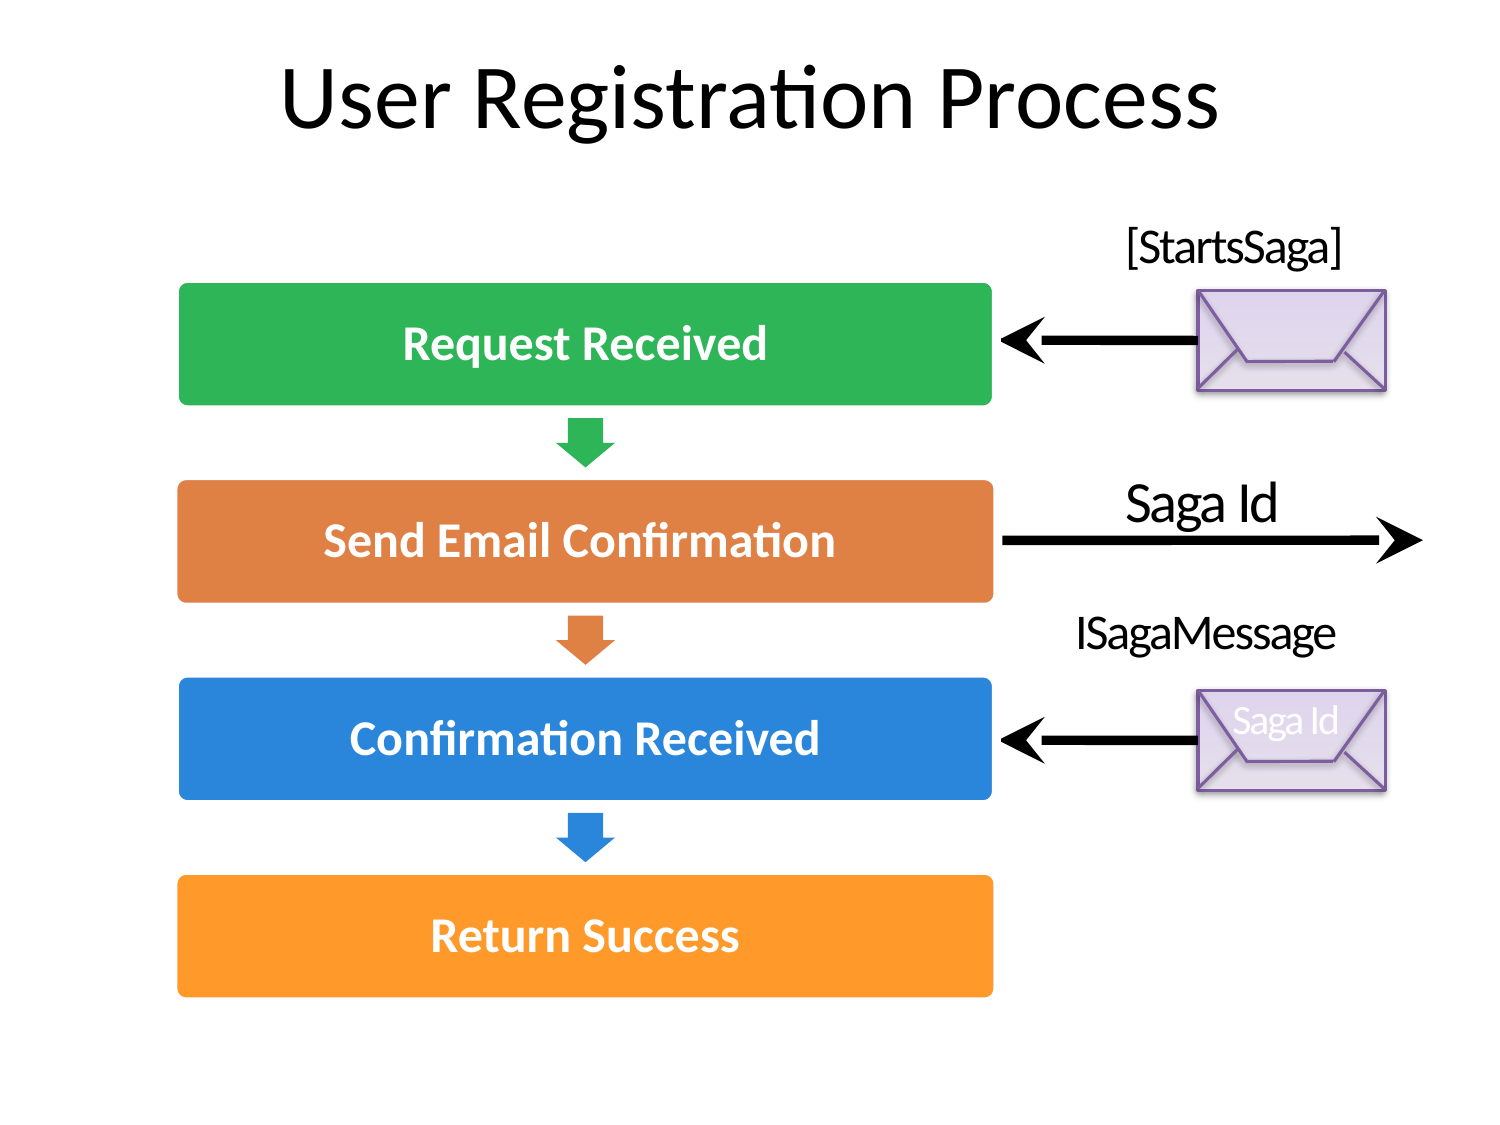

# User Registration Process
[StartsSaga]
Request Received

Send Email Confirmation

Confirmation Received

Return Success

Saga Id
ISagaMessage
Saga Id